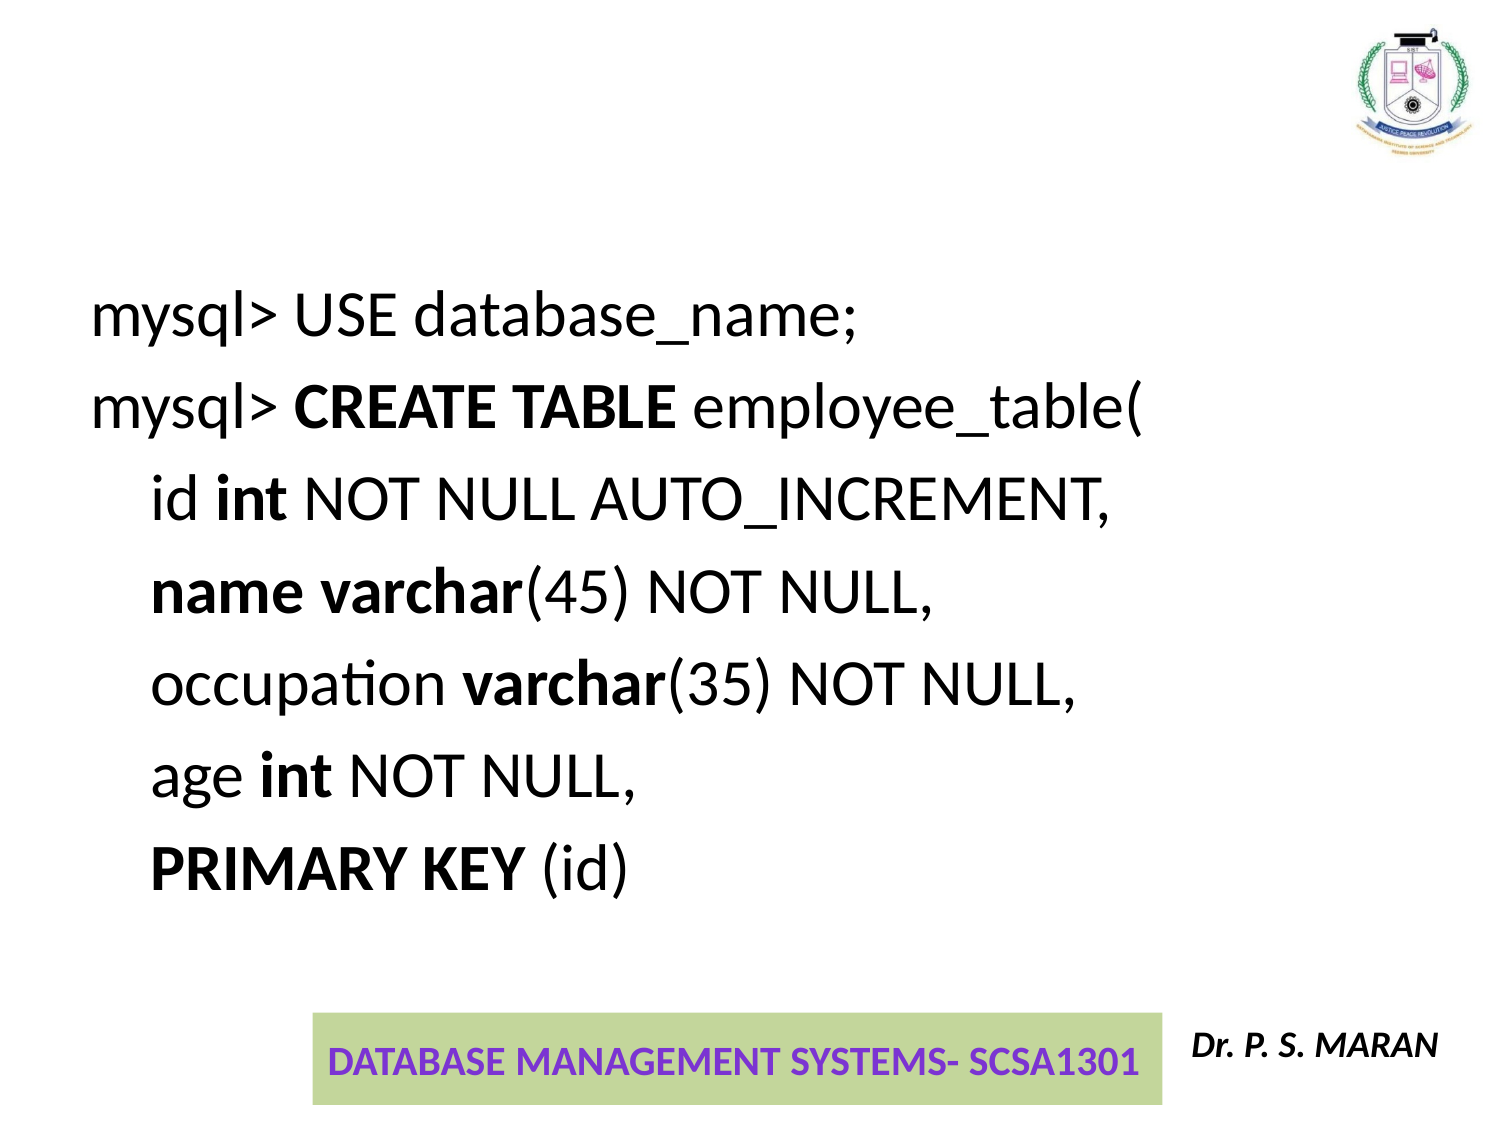

#
mysql> USE database_name;
mysql> CREATE TABLE employee_table(
    id int NOT NULL AUTO_INCREMENT,
    name varchar(45) NOT NULL,
    occupation varchar(35) NOT NULL,
    age int NOT NULL,
    PRIMARY KEY (id)